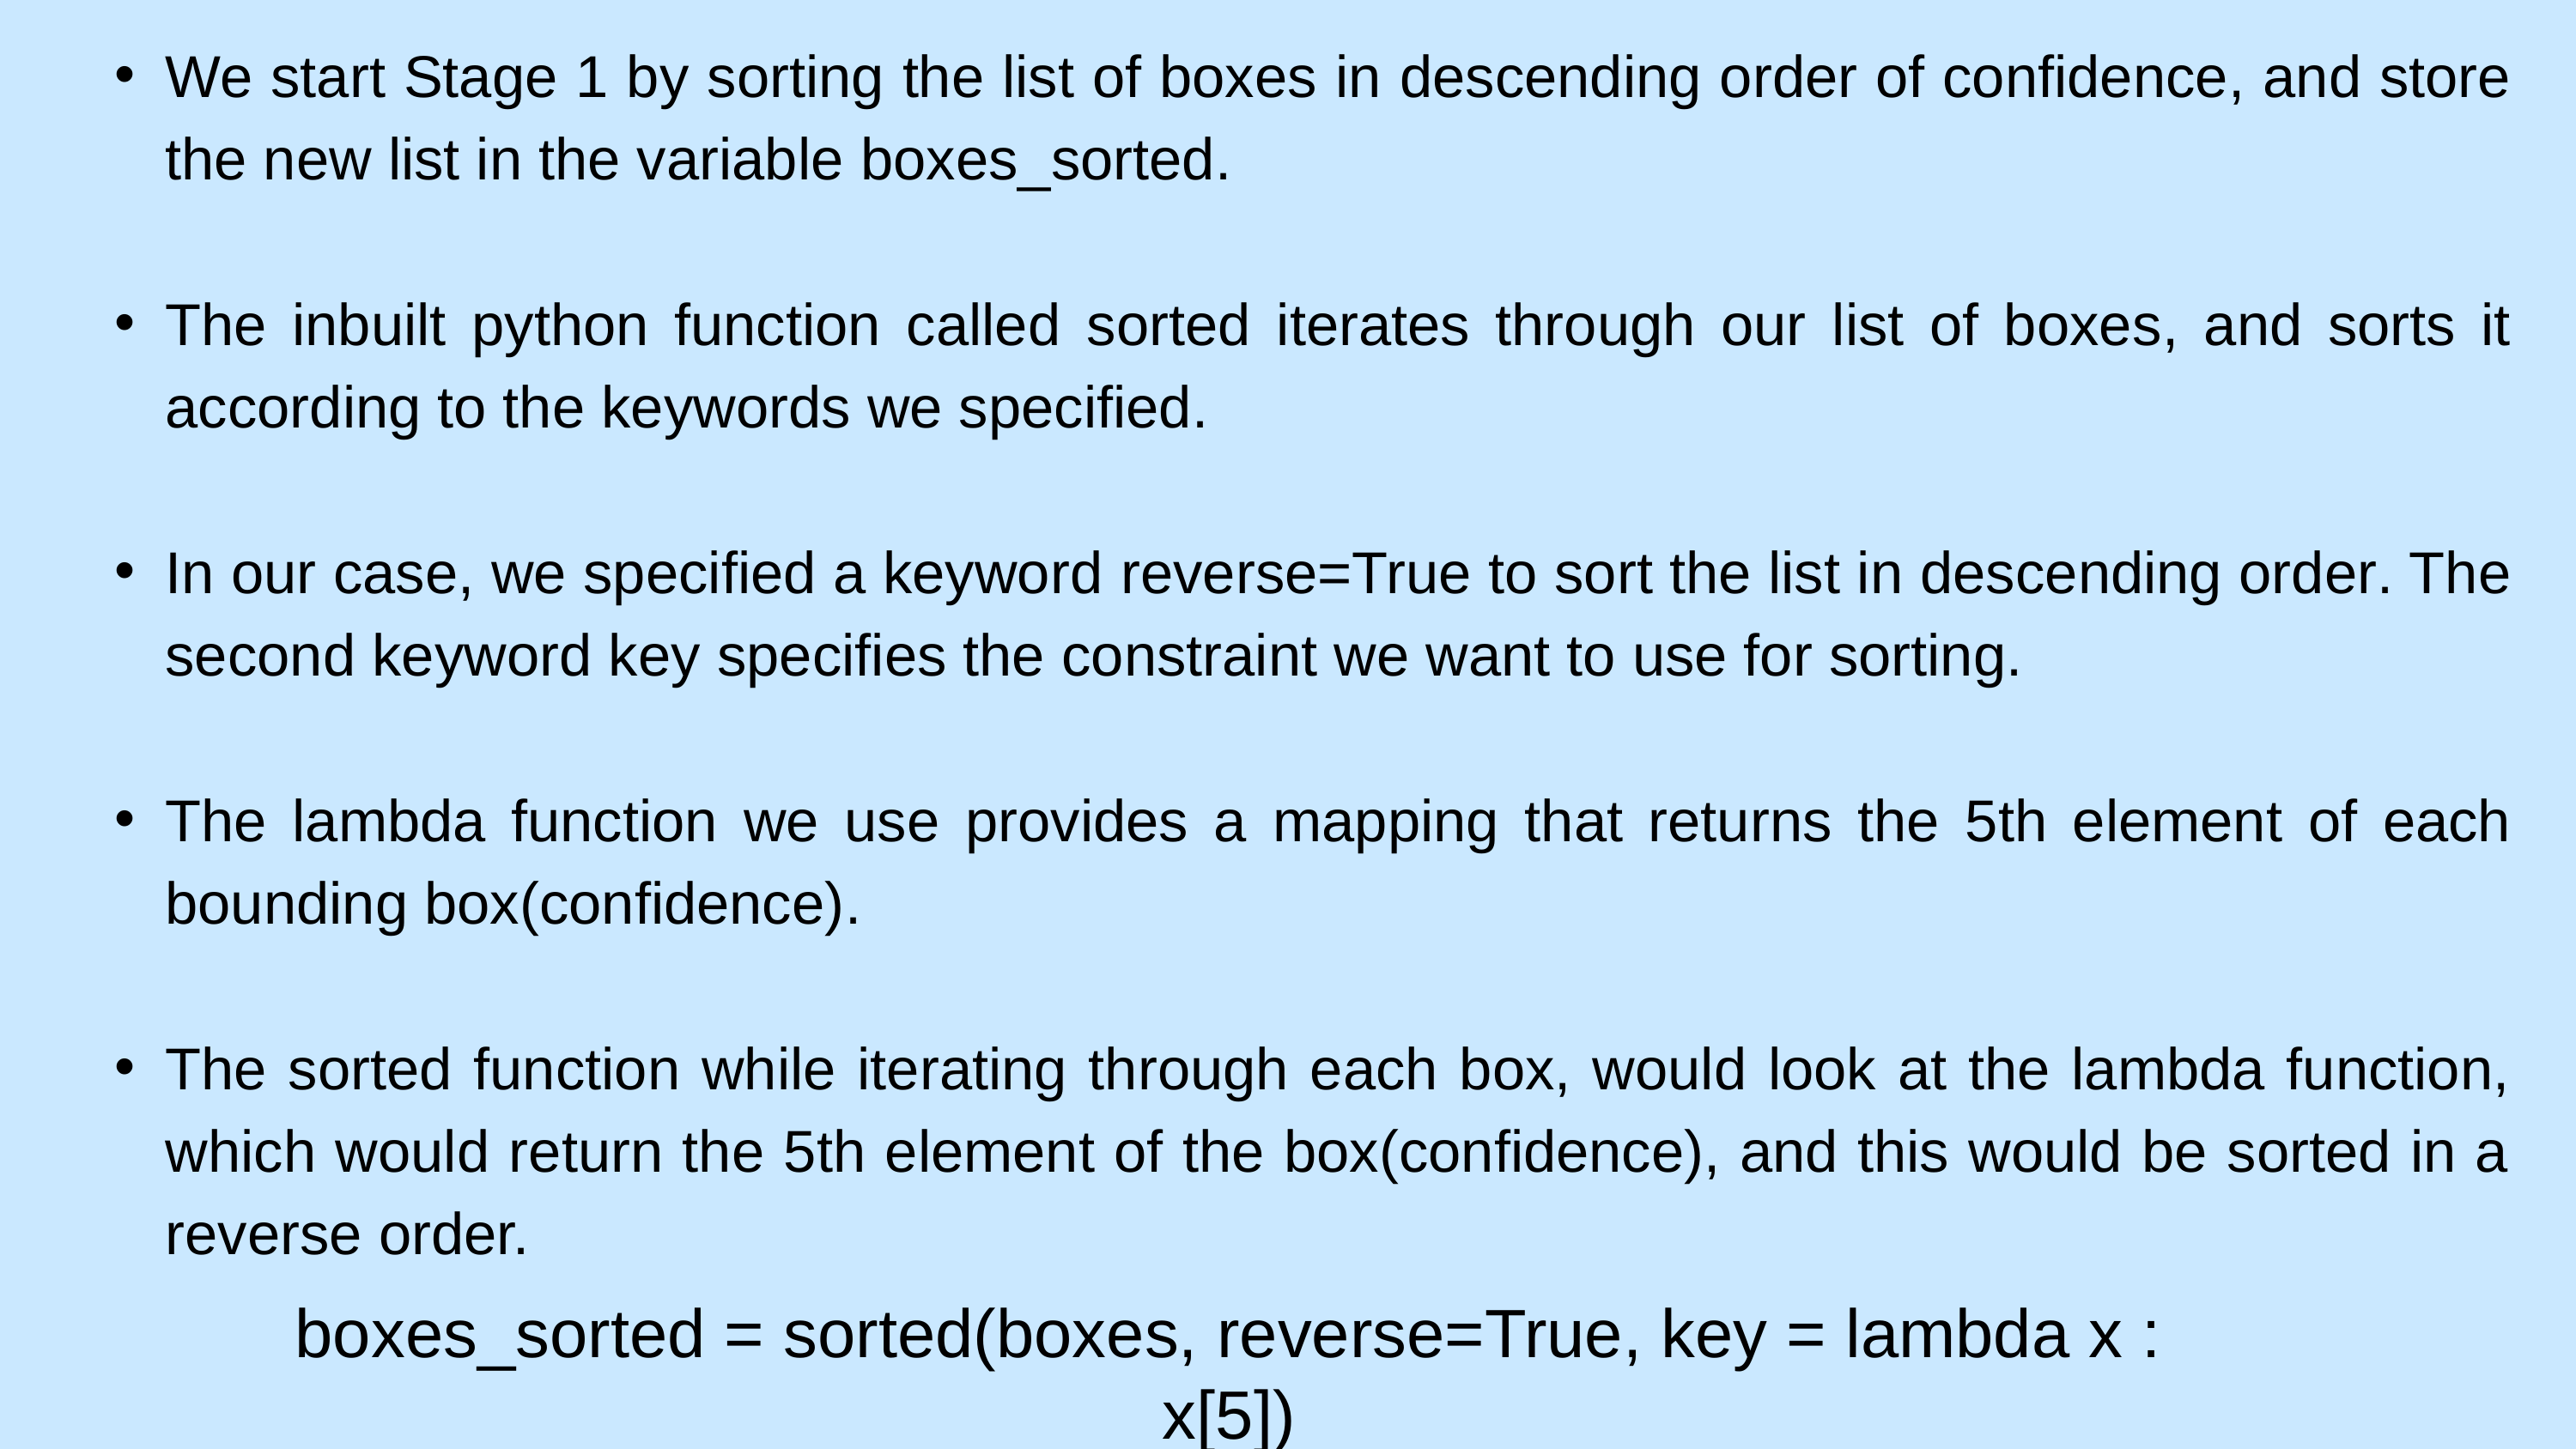

We start Stage 1 by sorting the list of boxes in descending order of confidence, and store the new list in the variable boxes_sorted.

The inbuilt python function called sorted iterates through our list of boxes, and sorts it according to the keywords we specified.

In our case, we specified a keyword reverse=True to sort the list in descending order. The second keyword key specifies the constraint we want to use for sorting.

The lambda function we use provides a mapping that returns the 5th element of each bounding box(confidence).

The sorted function while iterating through each box, would look at the lambda function, which would return the 5th element of the box(confidence), and this would be sorted in a reverse order.
boxes_sorted = sorted(boxes, reverse=True, key = lambda x : x[5])